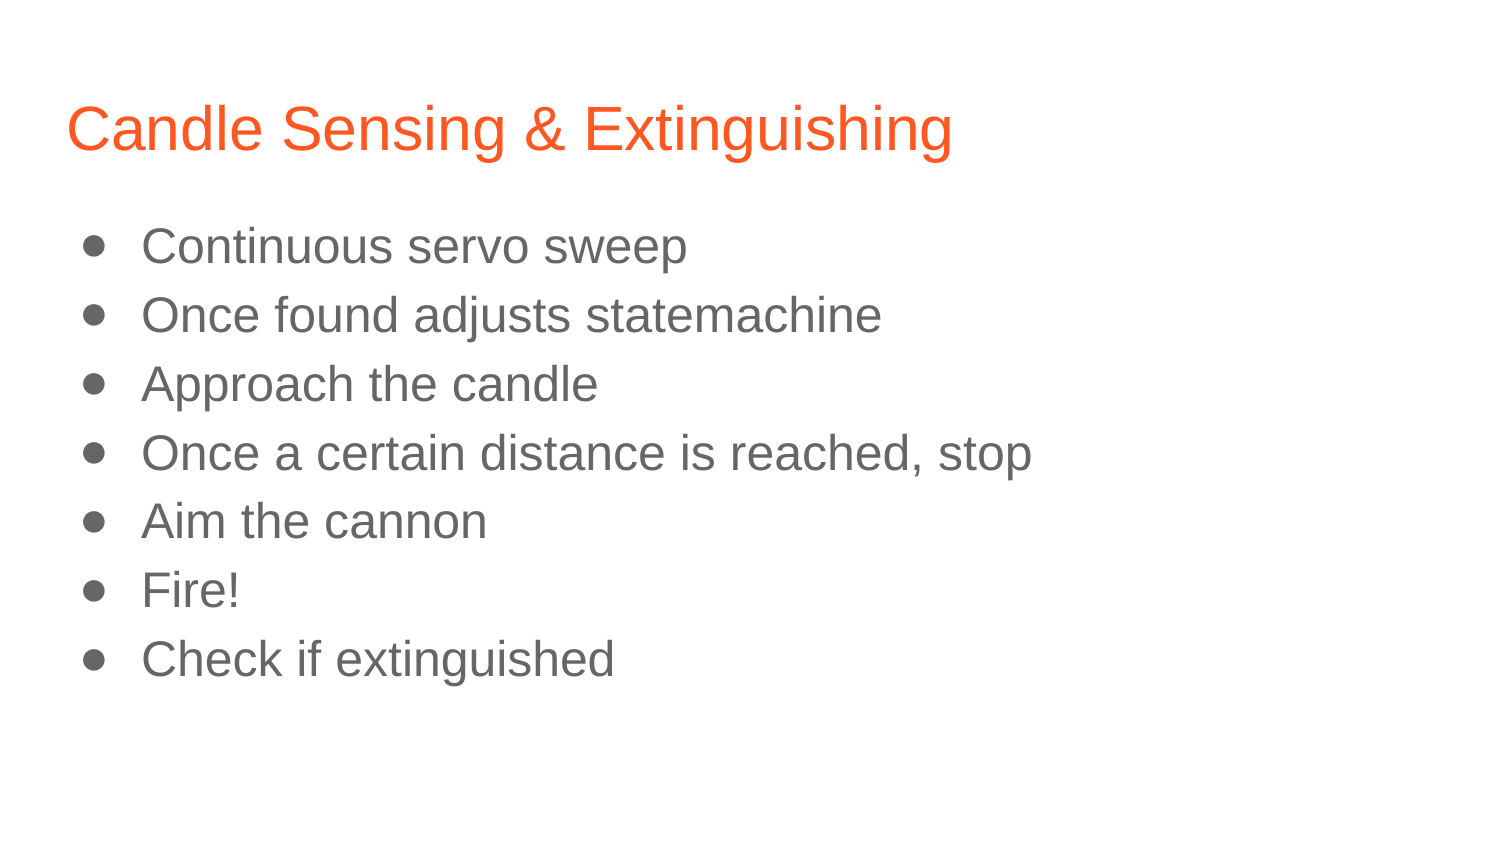

# Candle Sensing & Extinguishing
Continuous servo sweep
Once found adjusts statemachine
Approach the candle
Once a certain distance is reached, stop
Aim the cannon
Fire!
Check if extinguished